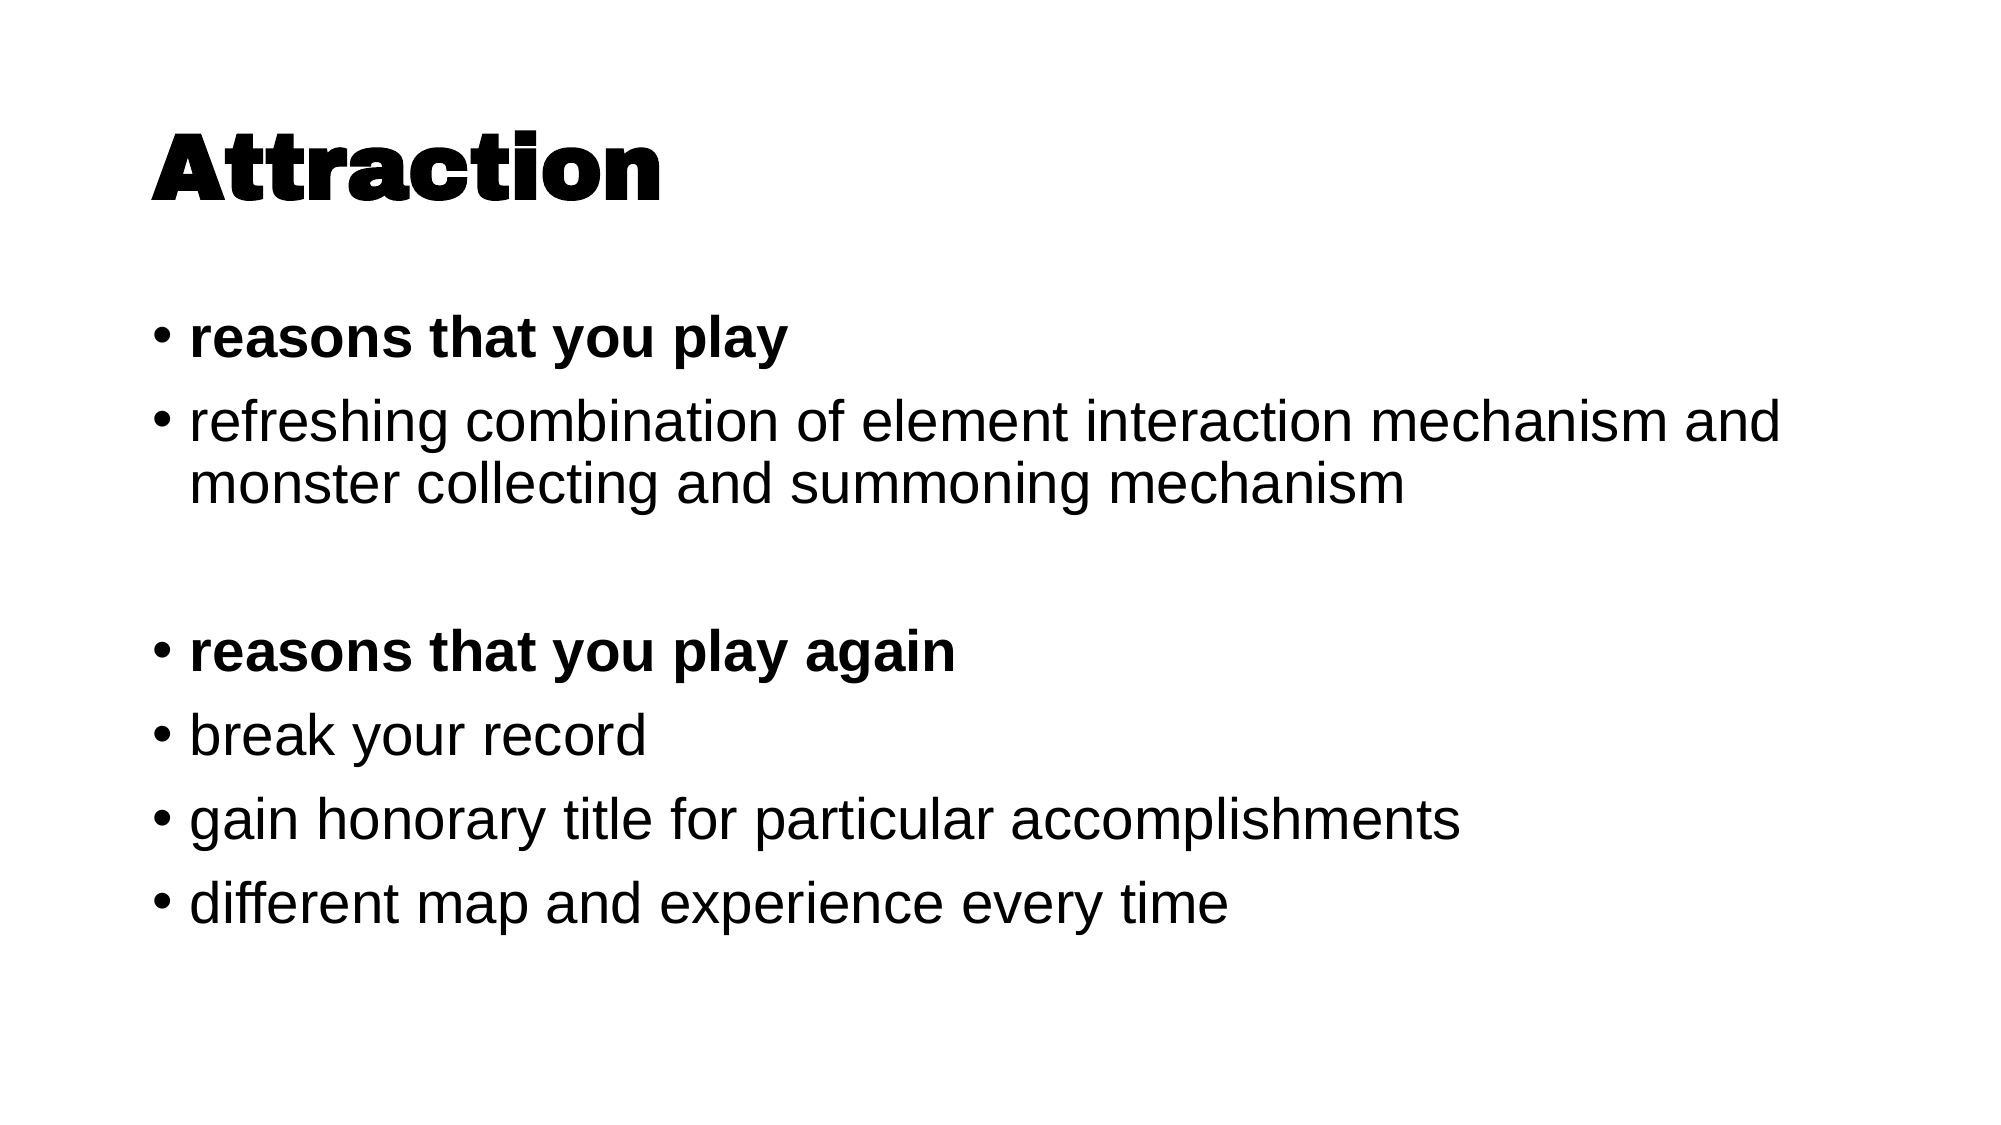

# Attraction
reasons that you play
refreshing combination of element interaction mechanism and monster collecting and summoning mechanism

reasons that you play again
break your record
gain honorary title for particular accomplishments
different map and experience every time